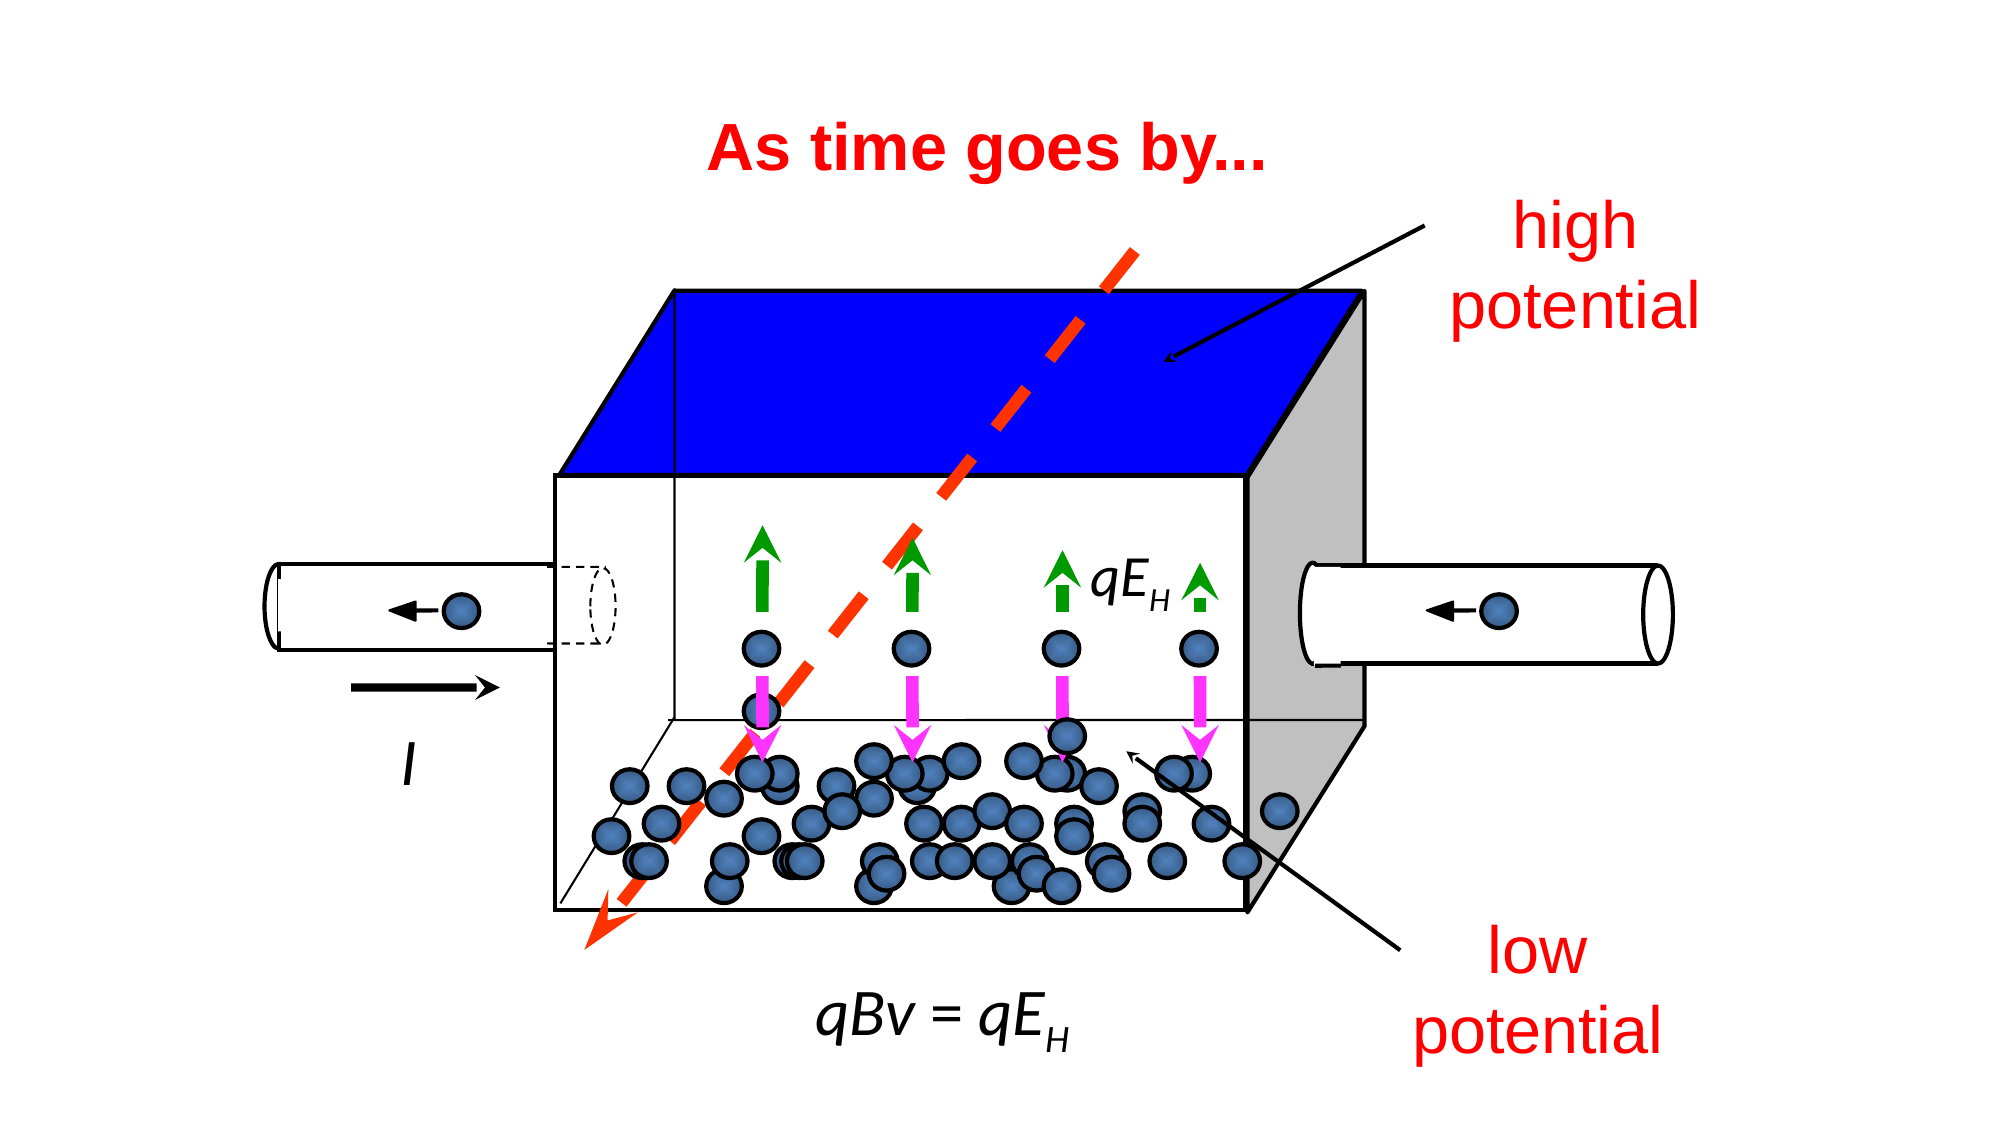

# As time goes by...
high
potential

qEH

I

low
potential
qBv = qEH